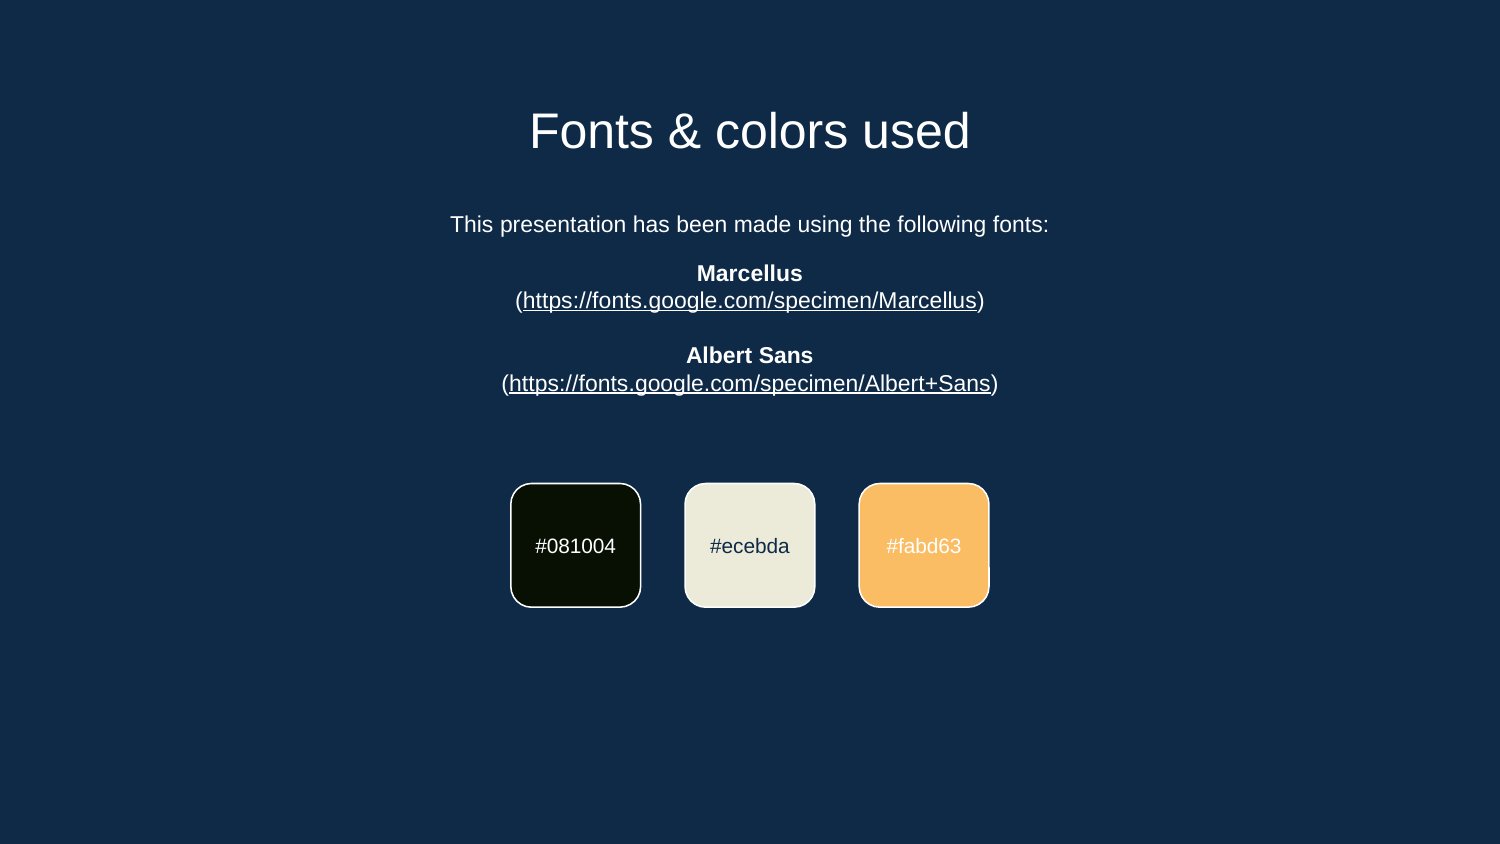

# Fonts & colors used
This presentation has been made using the following fonts:
Marcellus
(https://fonts.google.com/specimen/Marcellus)

Albert Sans
(https://fonts.google.com/specimen/Albert+Sans)

#081004
#ecebda
#fabd63